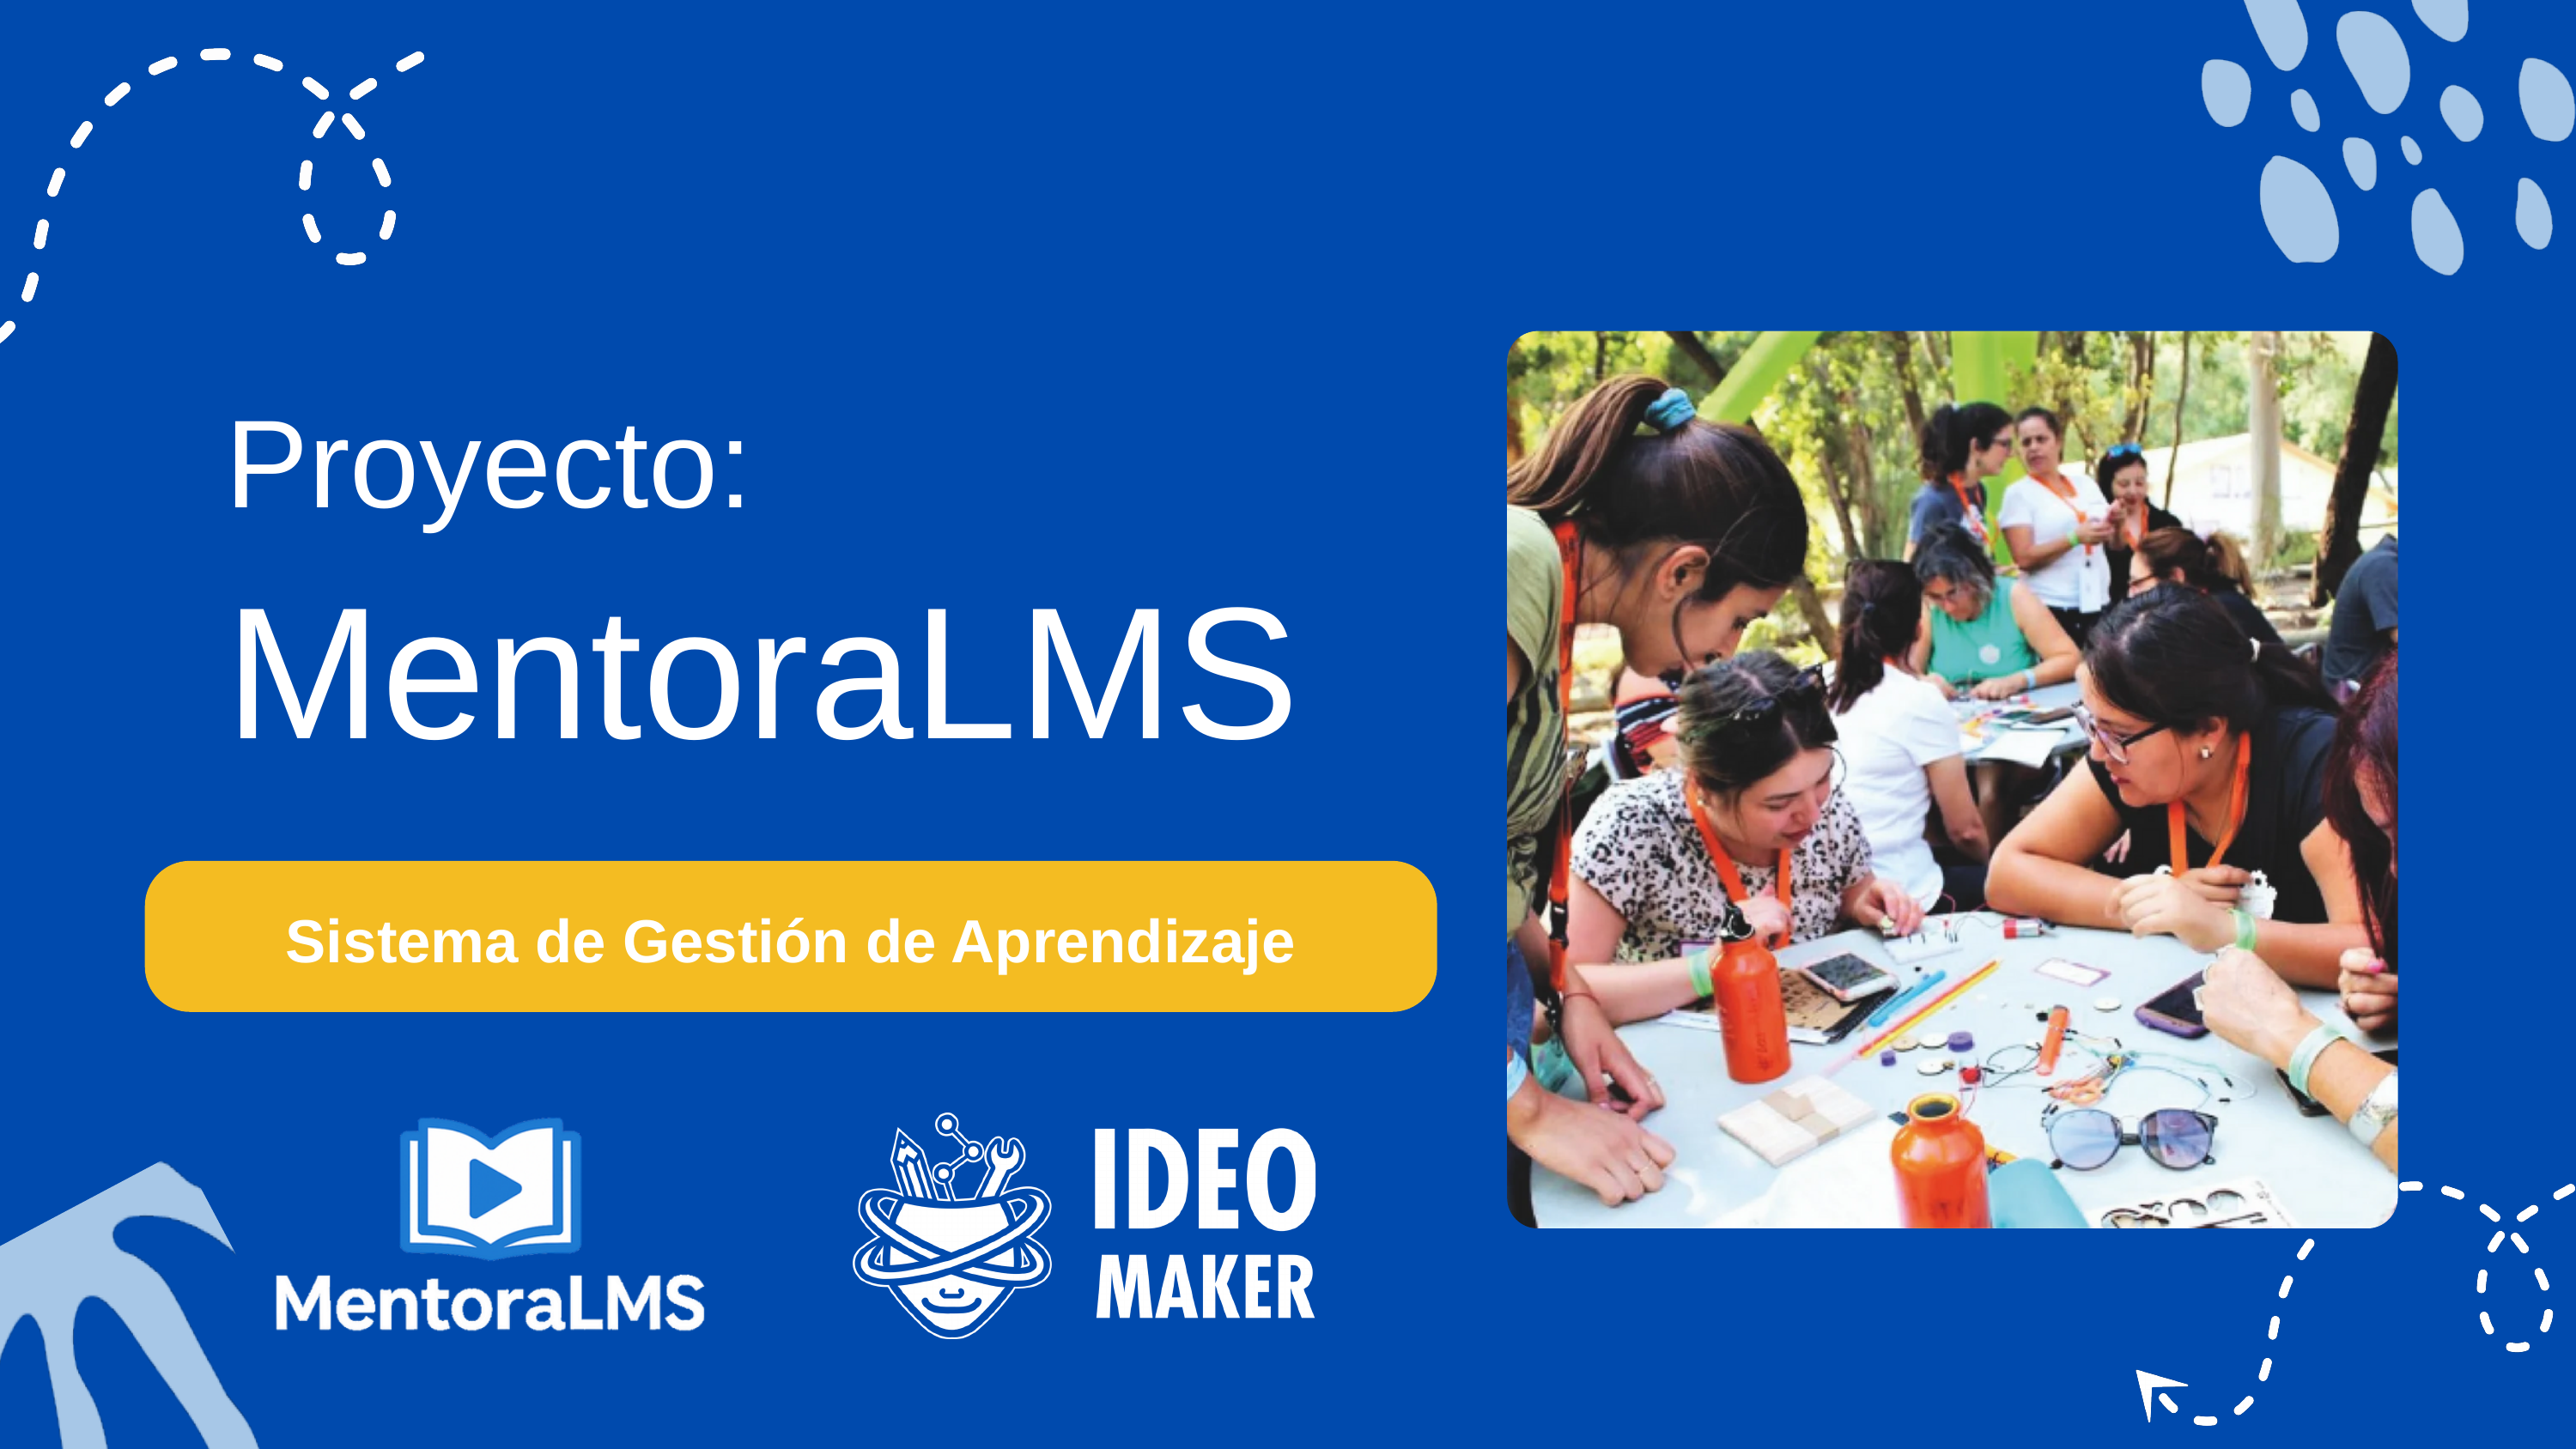

Proyecto:
MentoraLMS

Sistema de Gestión de Aprendizaje